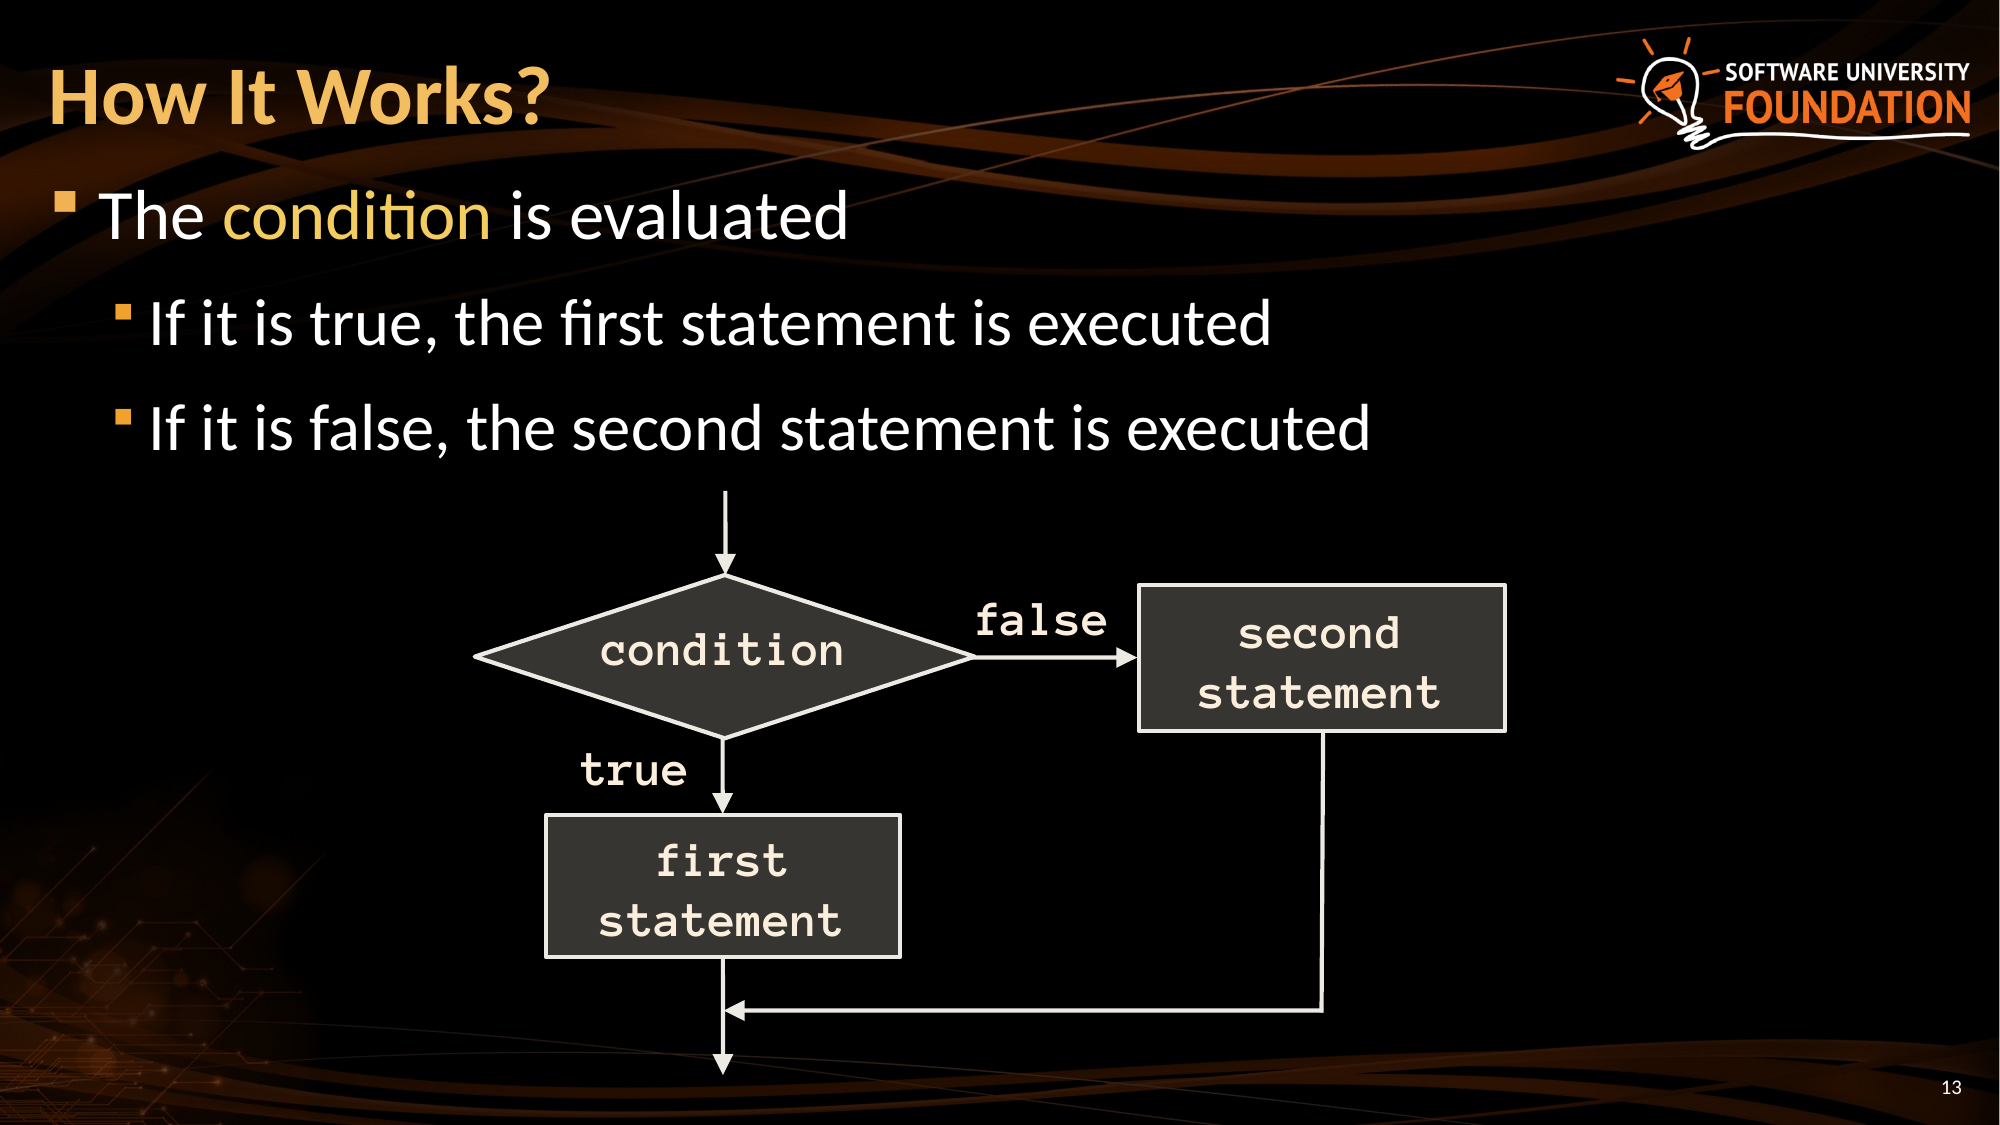

# How It Works?
The condition is evaluated
If it is true, the first statement is executed
If it is false, the second statement is executed

condition
second
statement
false

true

first
statement

13